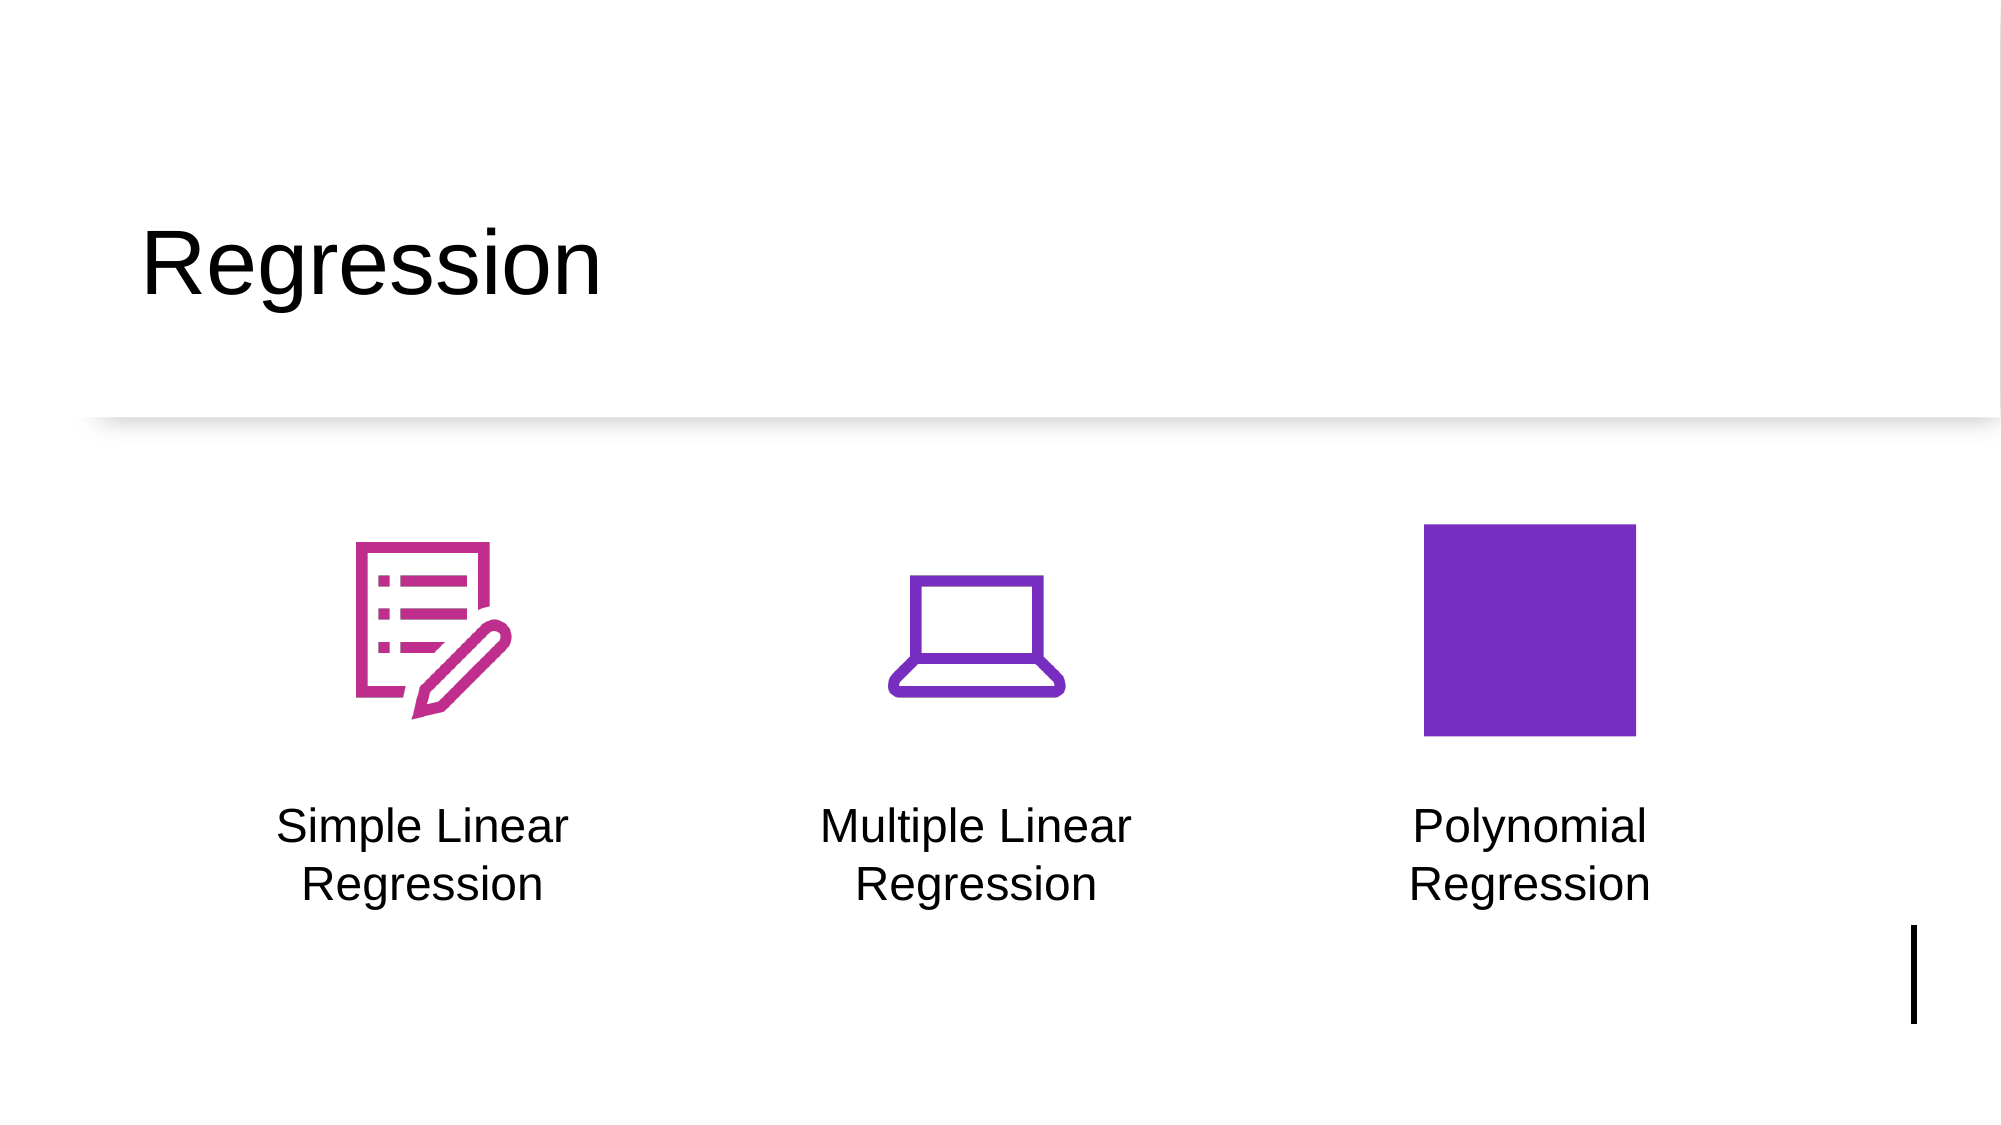

# Regression
Simple Linear Regression
Multiple Linear Regression
Polynomial Regression